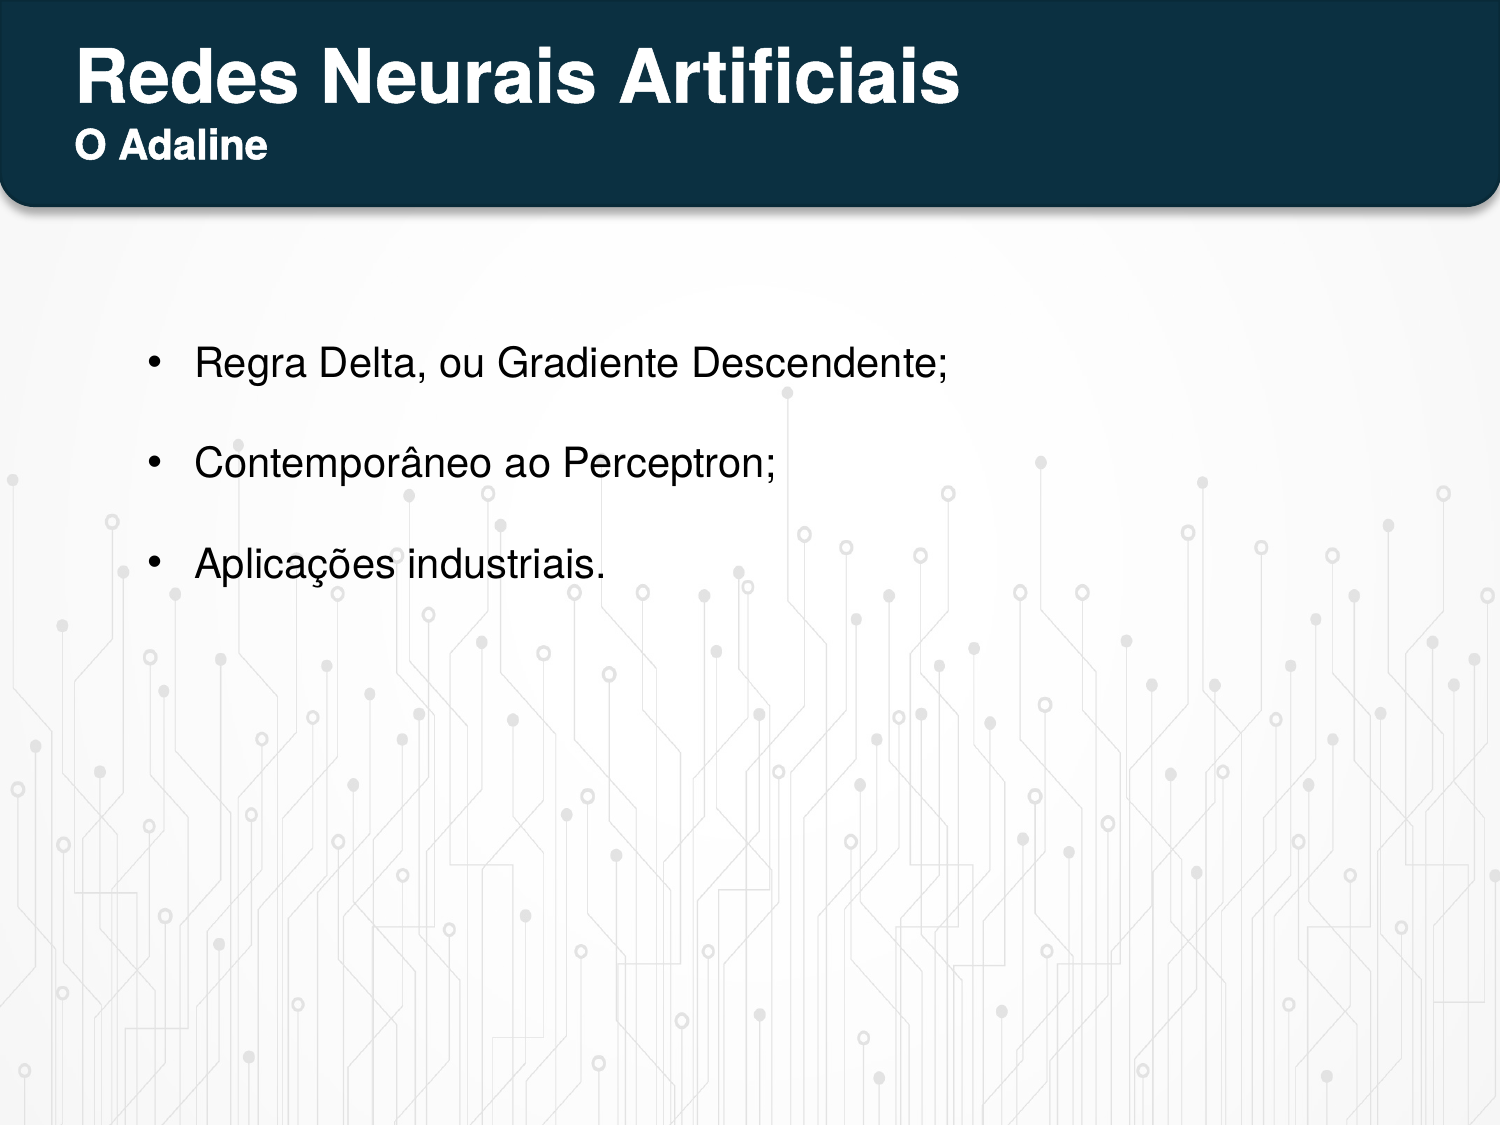

Redes Neurais Artificiais
O Adaline
Regra Delta, ou Gradiente Descendente;
Contemporâneo ao Perceptron;
Aplicações industriais.